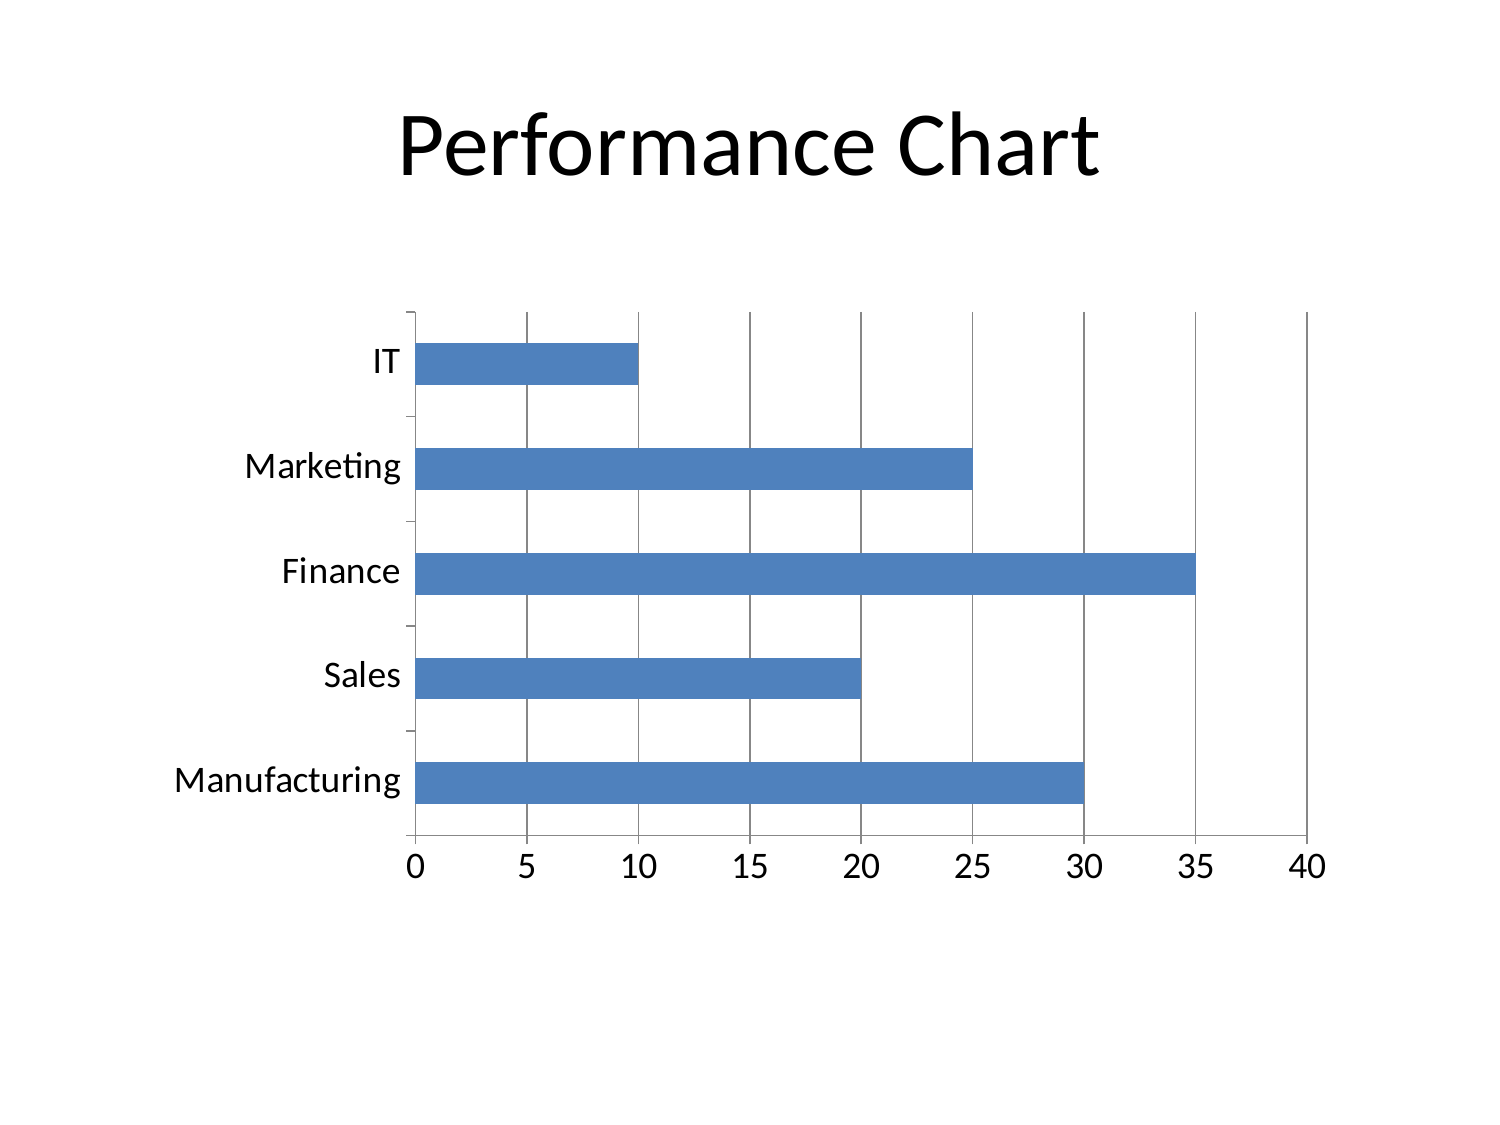

# Performance Chart

### Chart

| Category | Score |
|---|---|
| Manufacturing | 30.0 |
| Sales | 20.0 |
| Finance | 35.0 |
| Marketing | 25.0 |
| IT | 10.0 |